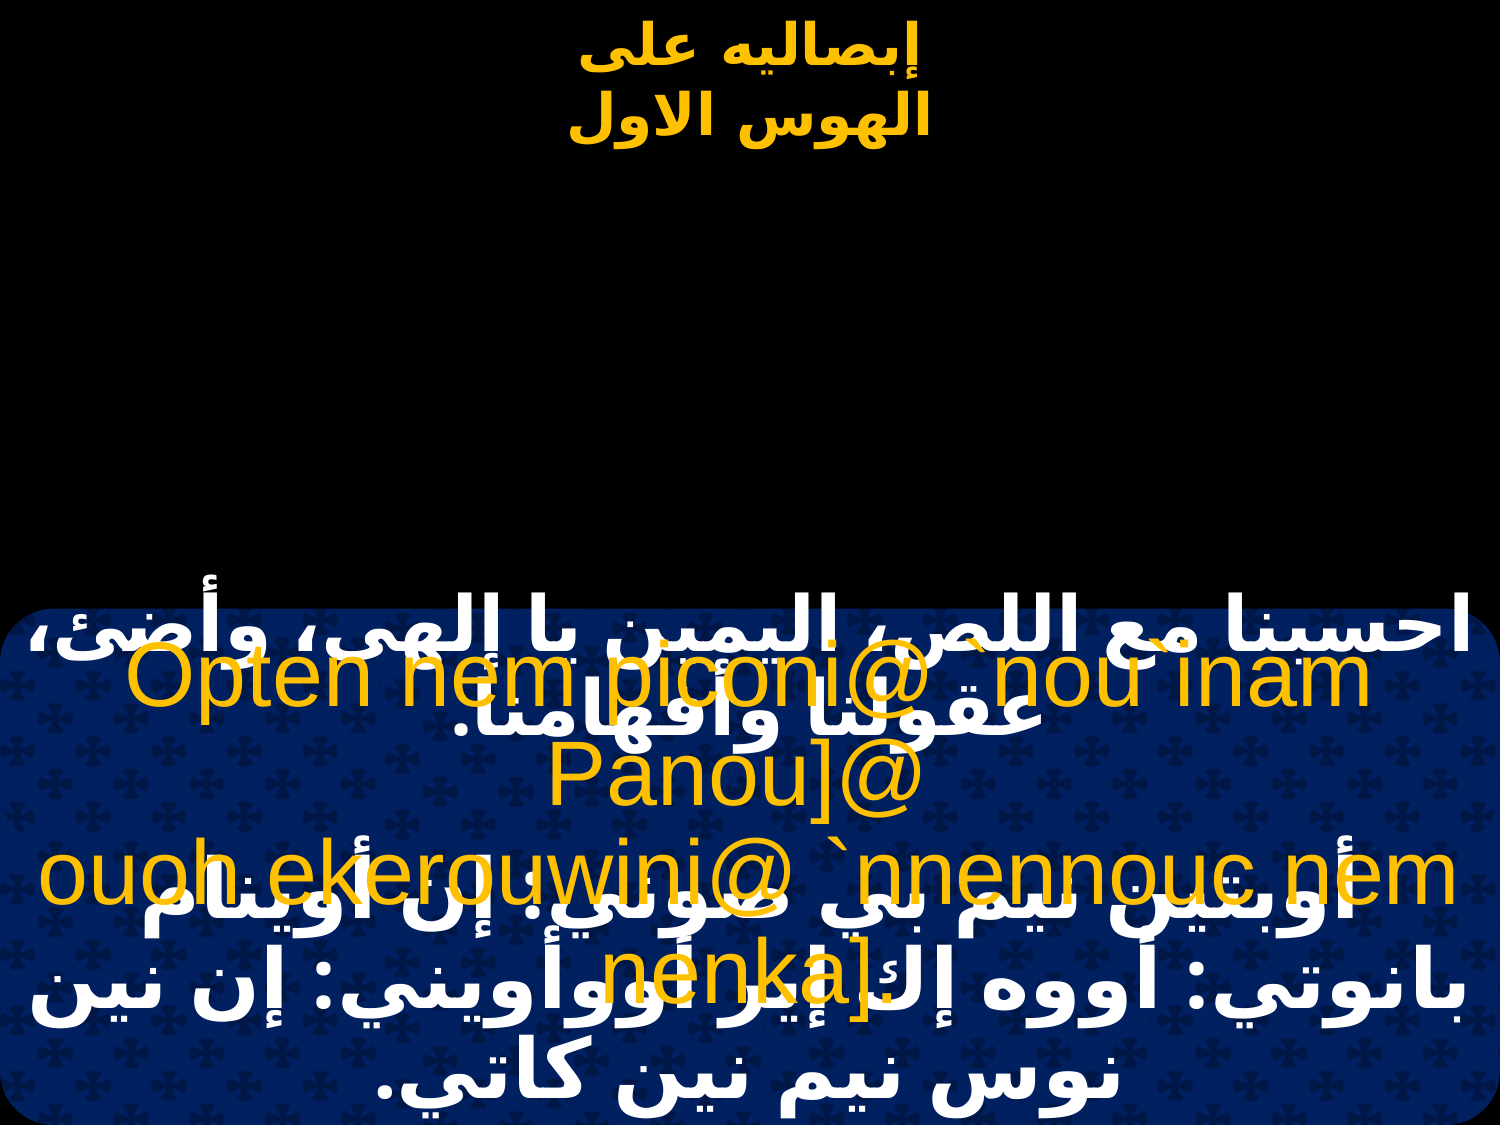

#
احسبنا مع اللص، اليمين يا إلهى، وأضئ، عقولنا وأفهامنا.
Opten nem piconi@ `nou`inam Panou]@
ouoh ekerouwini@ `nnennouc nem nenka].
أوبتين نيم بي صوني: إن أوينام بانوتي: أووه إك إير أووأويني: إن نين نوس نيم نين كاتي.